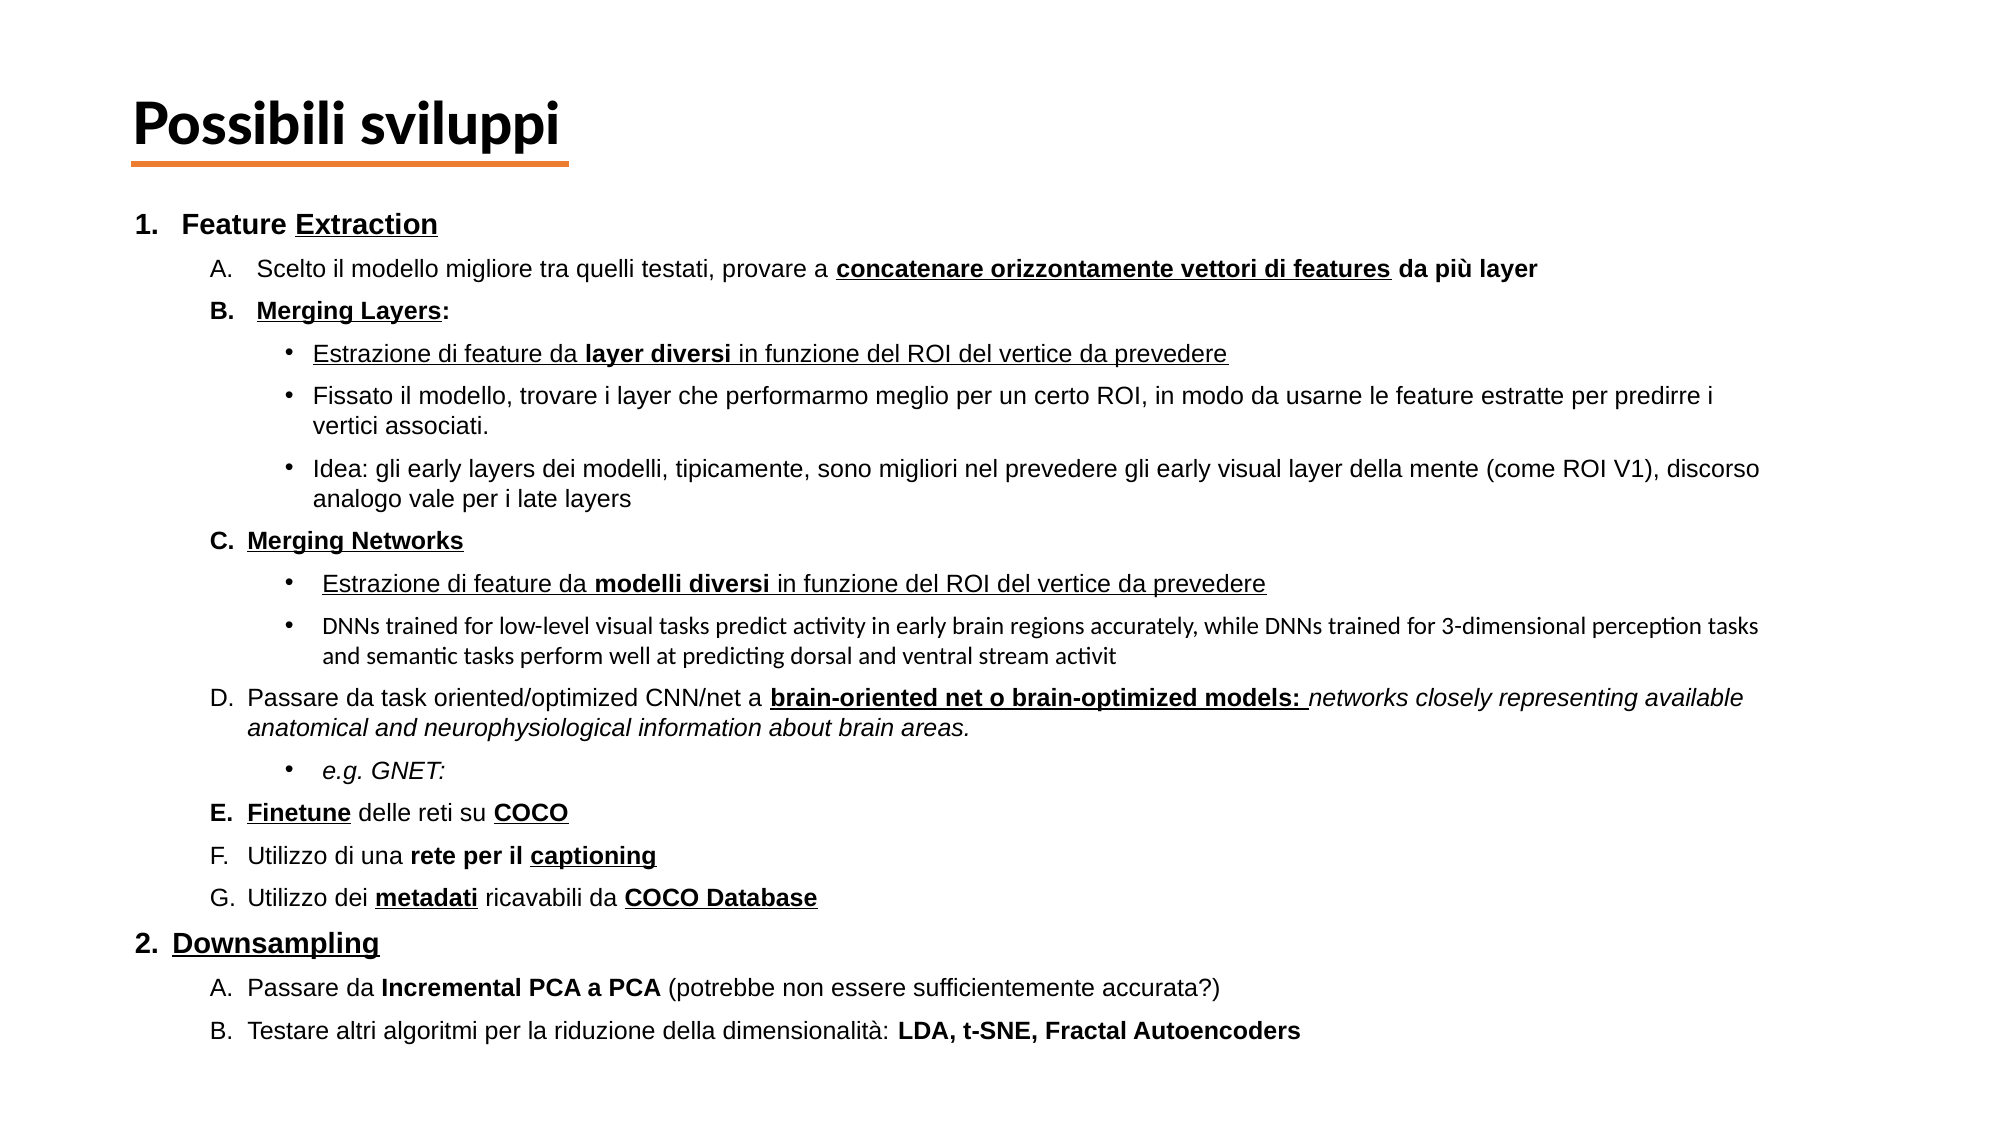

Possibili sviluppi
Feature Extraction
Scelto il modello migliore tra quelli testati, provare a concatenare orizzontamente vettori di features da più layer
Merging Layers:
Estrazione di feature da layer diversi in funzione del ROI del vertice da prevedere
Fissato il modello, trovare i layer che performarmo meglio per un certo ROI, in modo da usarne le feature estratte per predirre i vertici associati.
Idea: gli early layers dei modelli, tipicamente, sono migliori nel prevedere gli early visual layer della mente (come ROI V1), discorso analogo vale per i late layers
Merging Networks
Estrazione di feature da modelli diversi in funzione del ROI del vertice da prevedere
DNNs trained for low-level visual tasks predict activity in early brain regions accurately, while DNNs trained for 3-dimensional perception tasks and semantic tasks perform well at predicting dorsal and ventral stream activit
Passare da task oriented/optimized CNN/net a brain-oriented net o brain-optimized models: networks closely representing available anatomical and neurophysiological information about brain areas.
e.g. GNET:
Finetune delle reti su COCO
Utilizzo di una rete per il captioning
Utilizzo dei metadati ricavabili da COCO Database
Downsampling
Passare da Incremental PCA a PCA (potrebbe non essere sufficientemente accurata?)
Testare altri algoritmi per la riduzione della dimensionalità: LDA, t-SNE, Fractal Autoencoders